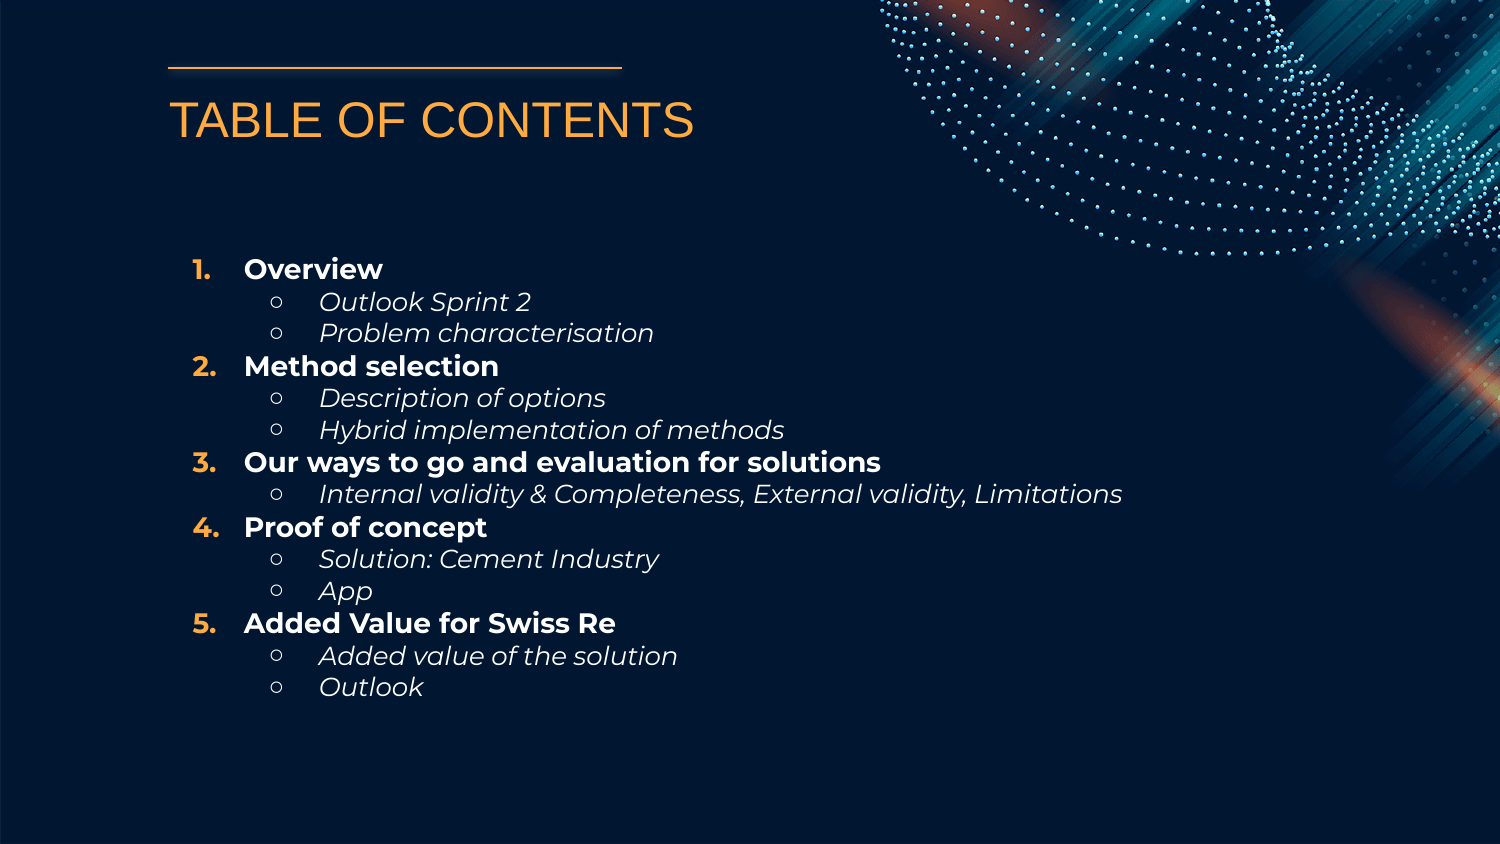

# TABLE OF CONTENTS

Overview
Outlook Sprint 2
Problem characterisation
Method selection
Description of options
Hybrid implementation of methods
Our ways to go and evaluation for solutions
Internal validity & Completeness, External validity, Limitations
Proof of concept
Solution: Cement Industry
App
Added Value for Swiss Re
Added value of the solution
Outlook